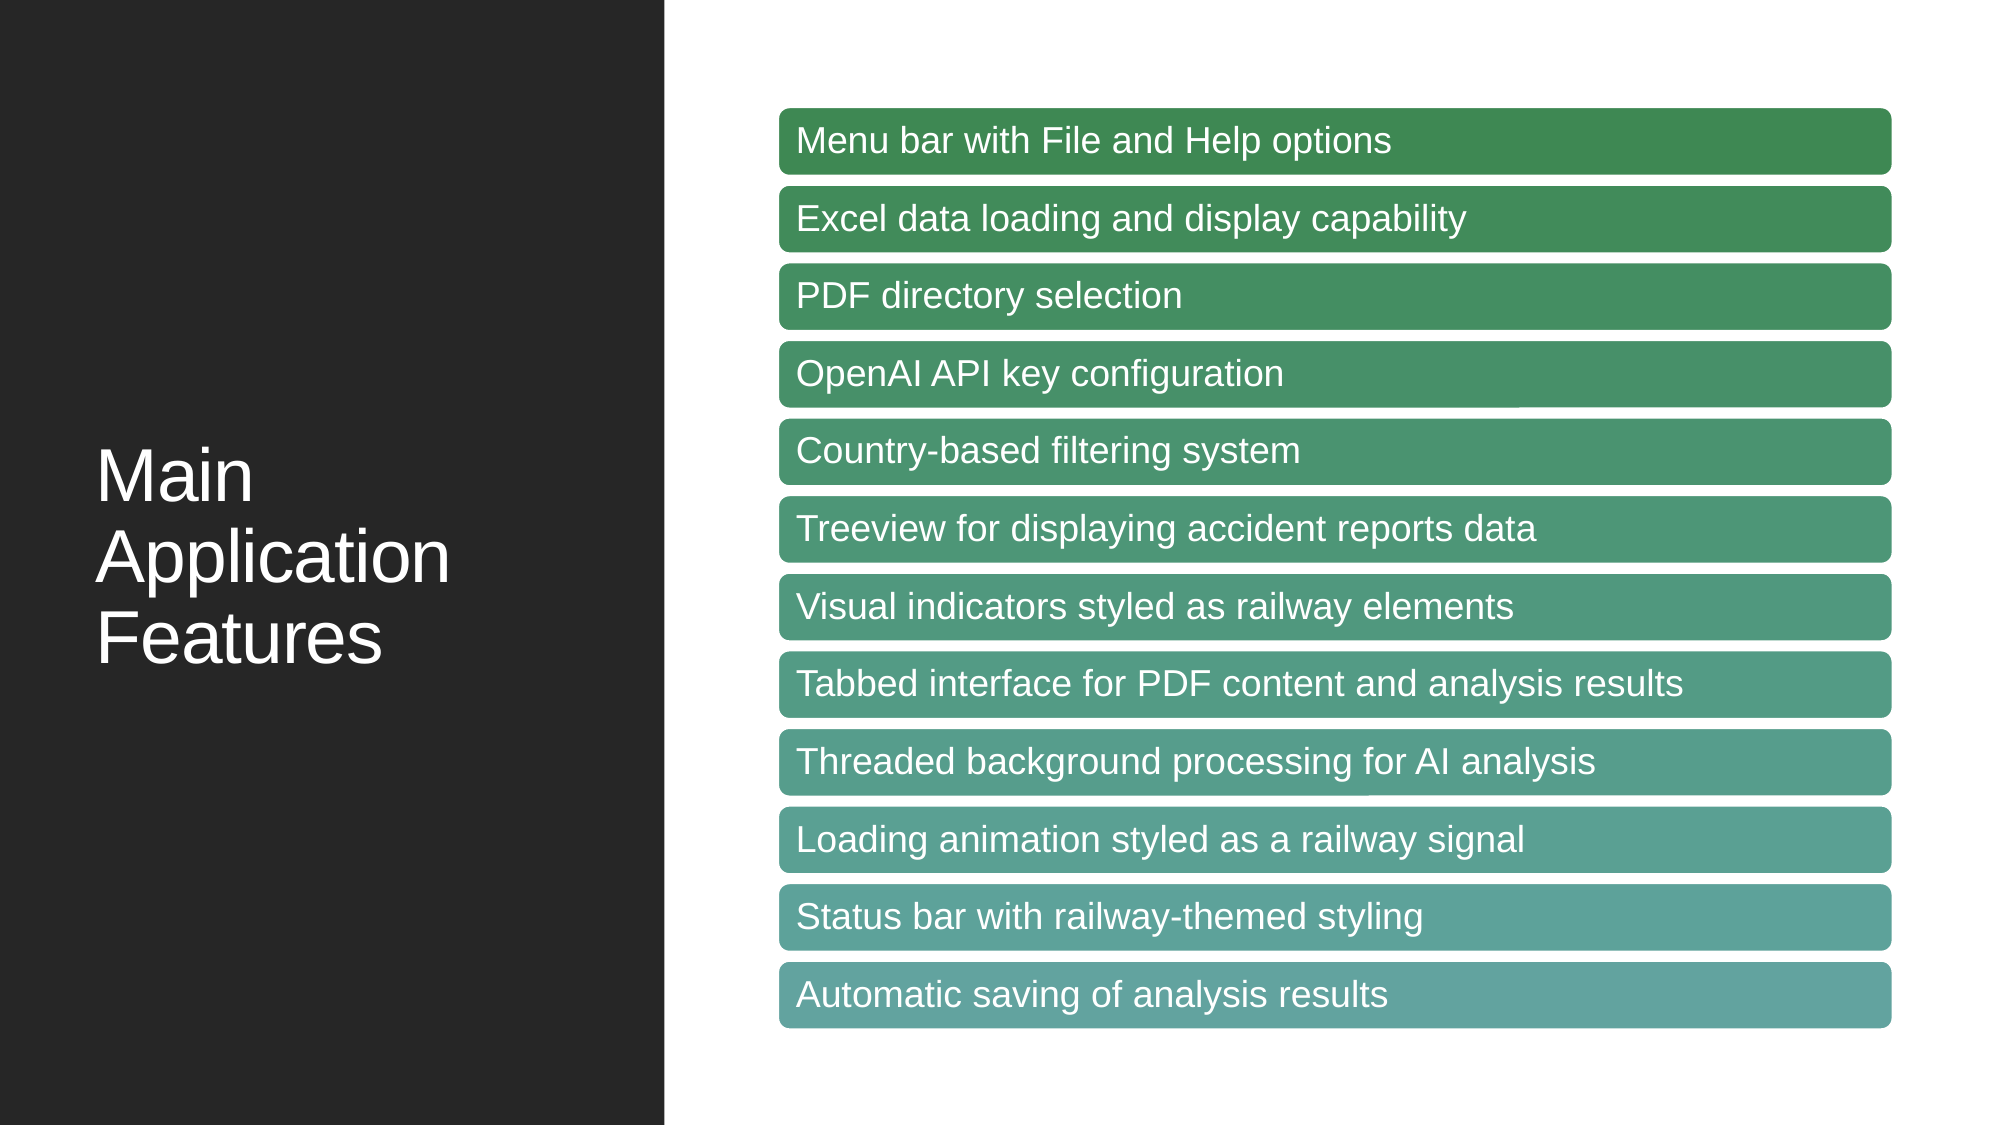

# Main Application Features
Menu bar with File and Help options
Excel data loading and display capability
PDF directory selection
OpenAI API key configuration
Country-based filtering system
Treeview for displaying accident reports data
Visual indicators styled as railway elements
Tabbed interface for PDF content and analysis results
Threaded background processing for AI analysis
Loading animation styled as a railway signal
Status bar with railway-themed styling
Automatic saving of analysis results